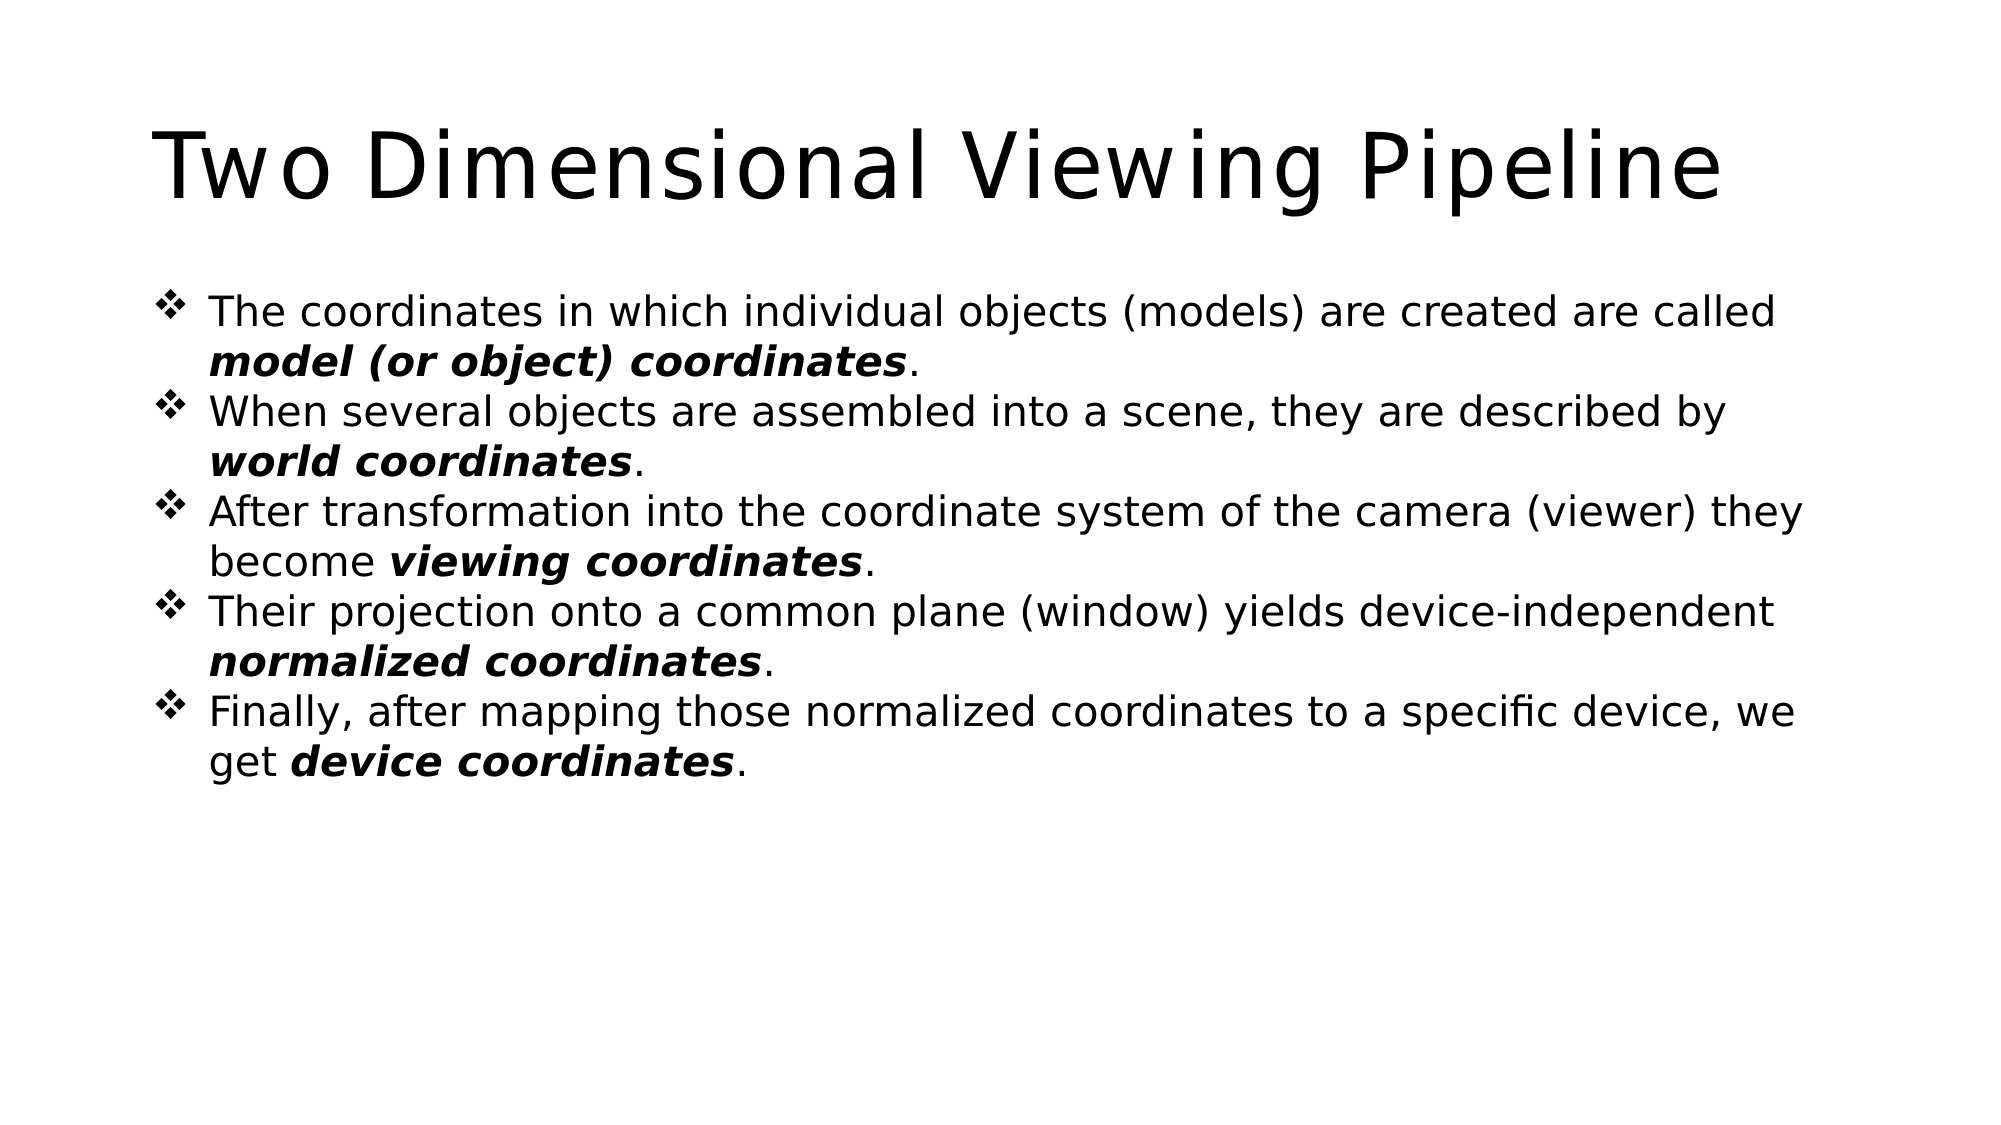

# Two Dimensional Viewing Pipeline
The coordinates in which individual objects (models) are created are called model (or object) coordinates.
When several objects are assembled into a scene, they are described by world coordinates.
After transformation into the coordinate system of the camera (viewer) they become viewing coordinates.
Their projection onto a common plane (window) yields device-independent normalized coordinates.
Finally, after mapping those normalized coordinates to a specific device, we get device coordinates.